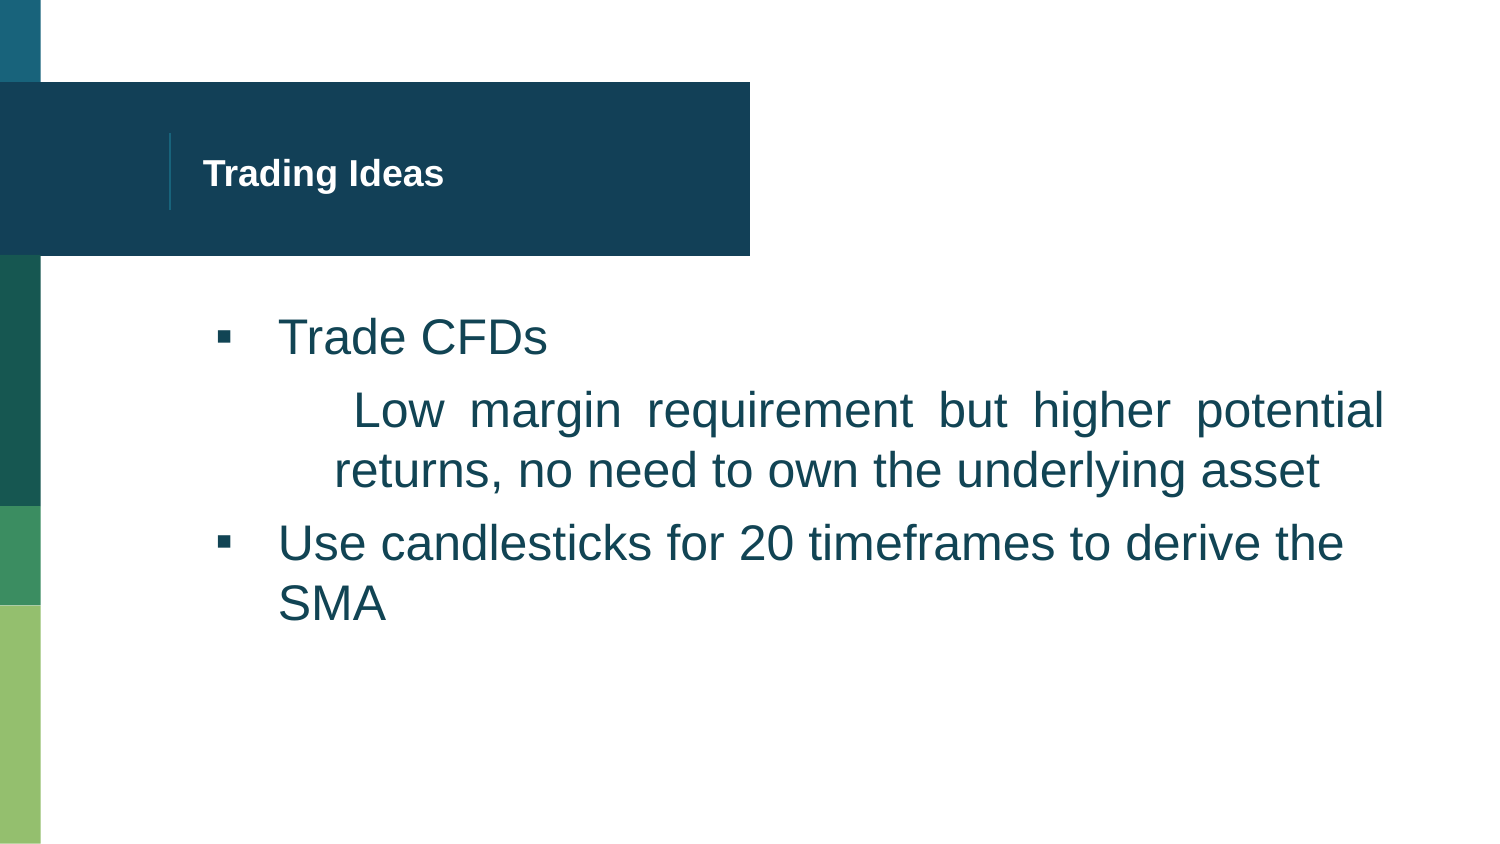

# Trading Ideas
Trade CFDs
Low margin requirement but higher potential  returns, no need to own the underlying asset
Use candlesticks for 20 timeframes to derive the SMA